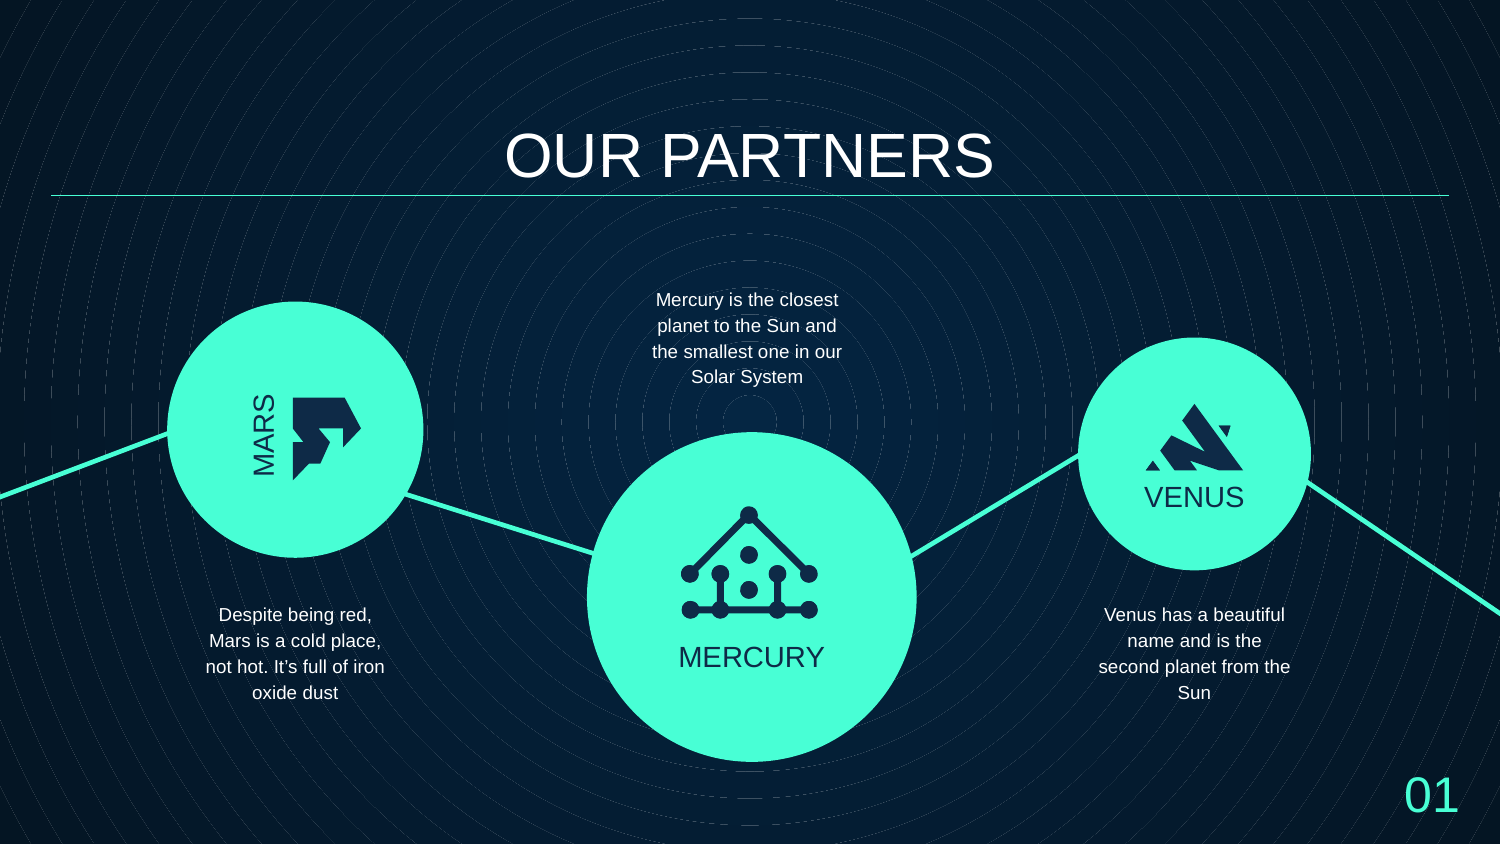

# OUR PARTNERS
Mercury is the closest planet to the Sun and the smallest one in our Solar System

MARS

VENUS

Despite being red, Mars is a cold place, not hot. It’s full of iron oxide dust
Venus has a beautiful name and is the second planet from the Sun
MERCURY
01